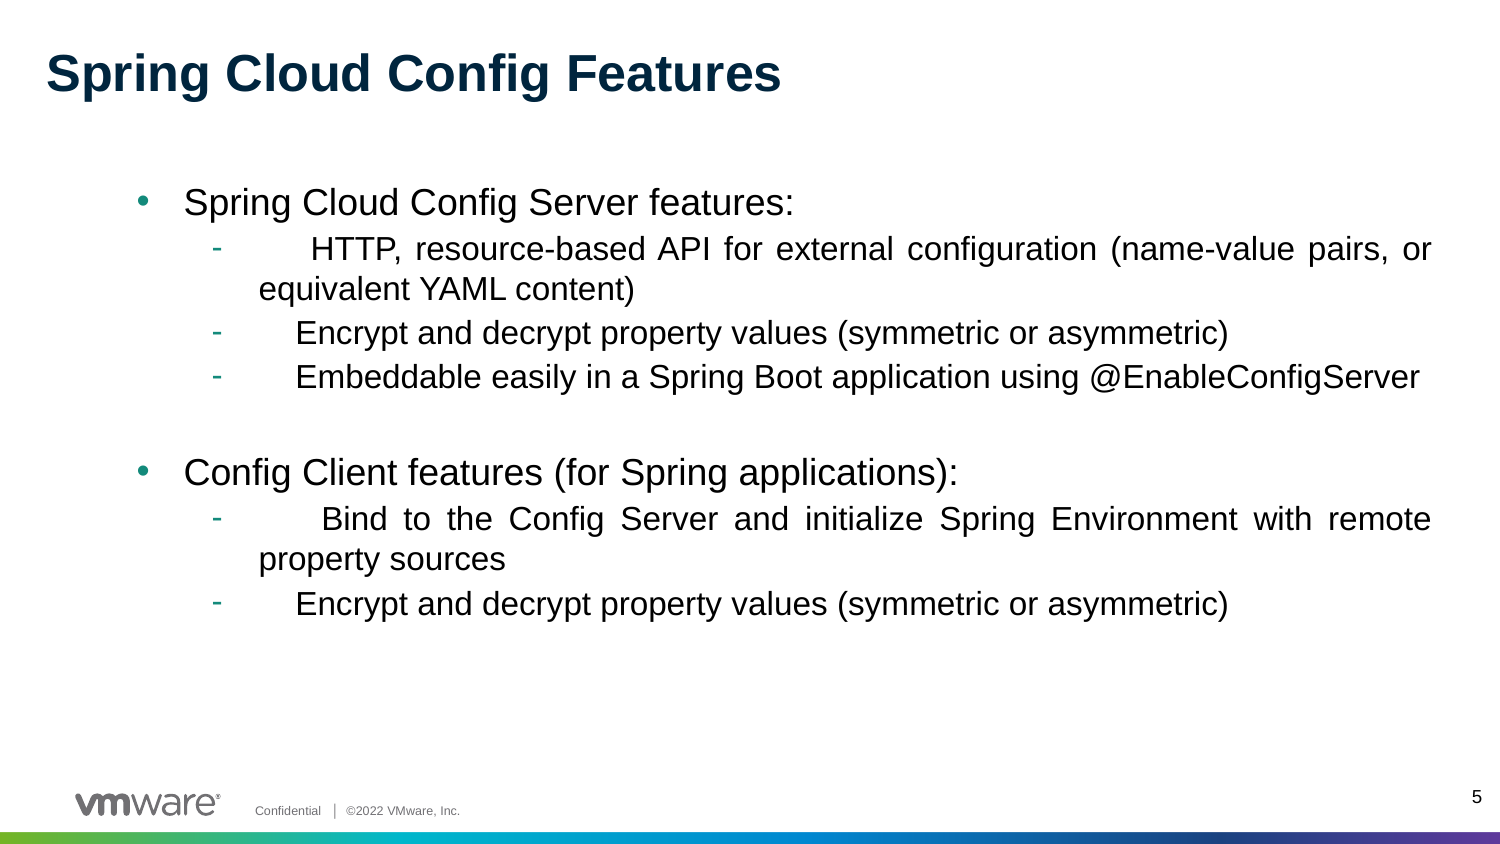

# Spring Cloud Config Features
Spring Cloud Config Server features:
    HTTP, resource-based API for external configuration (name-value pairs, or equivalent YAML content)
    Encrypt and decrypt property values (symmetric or asymmetric)
    Embeddable easily in a Spring Boot application using @EnableConfigServer

Config Client features (for Spring applications):
    Bind to the Config Server and initialize Spring Environment with remote property sources
    Encrypt and decrypt property values (symmetric or asymmetric)
5